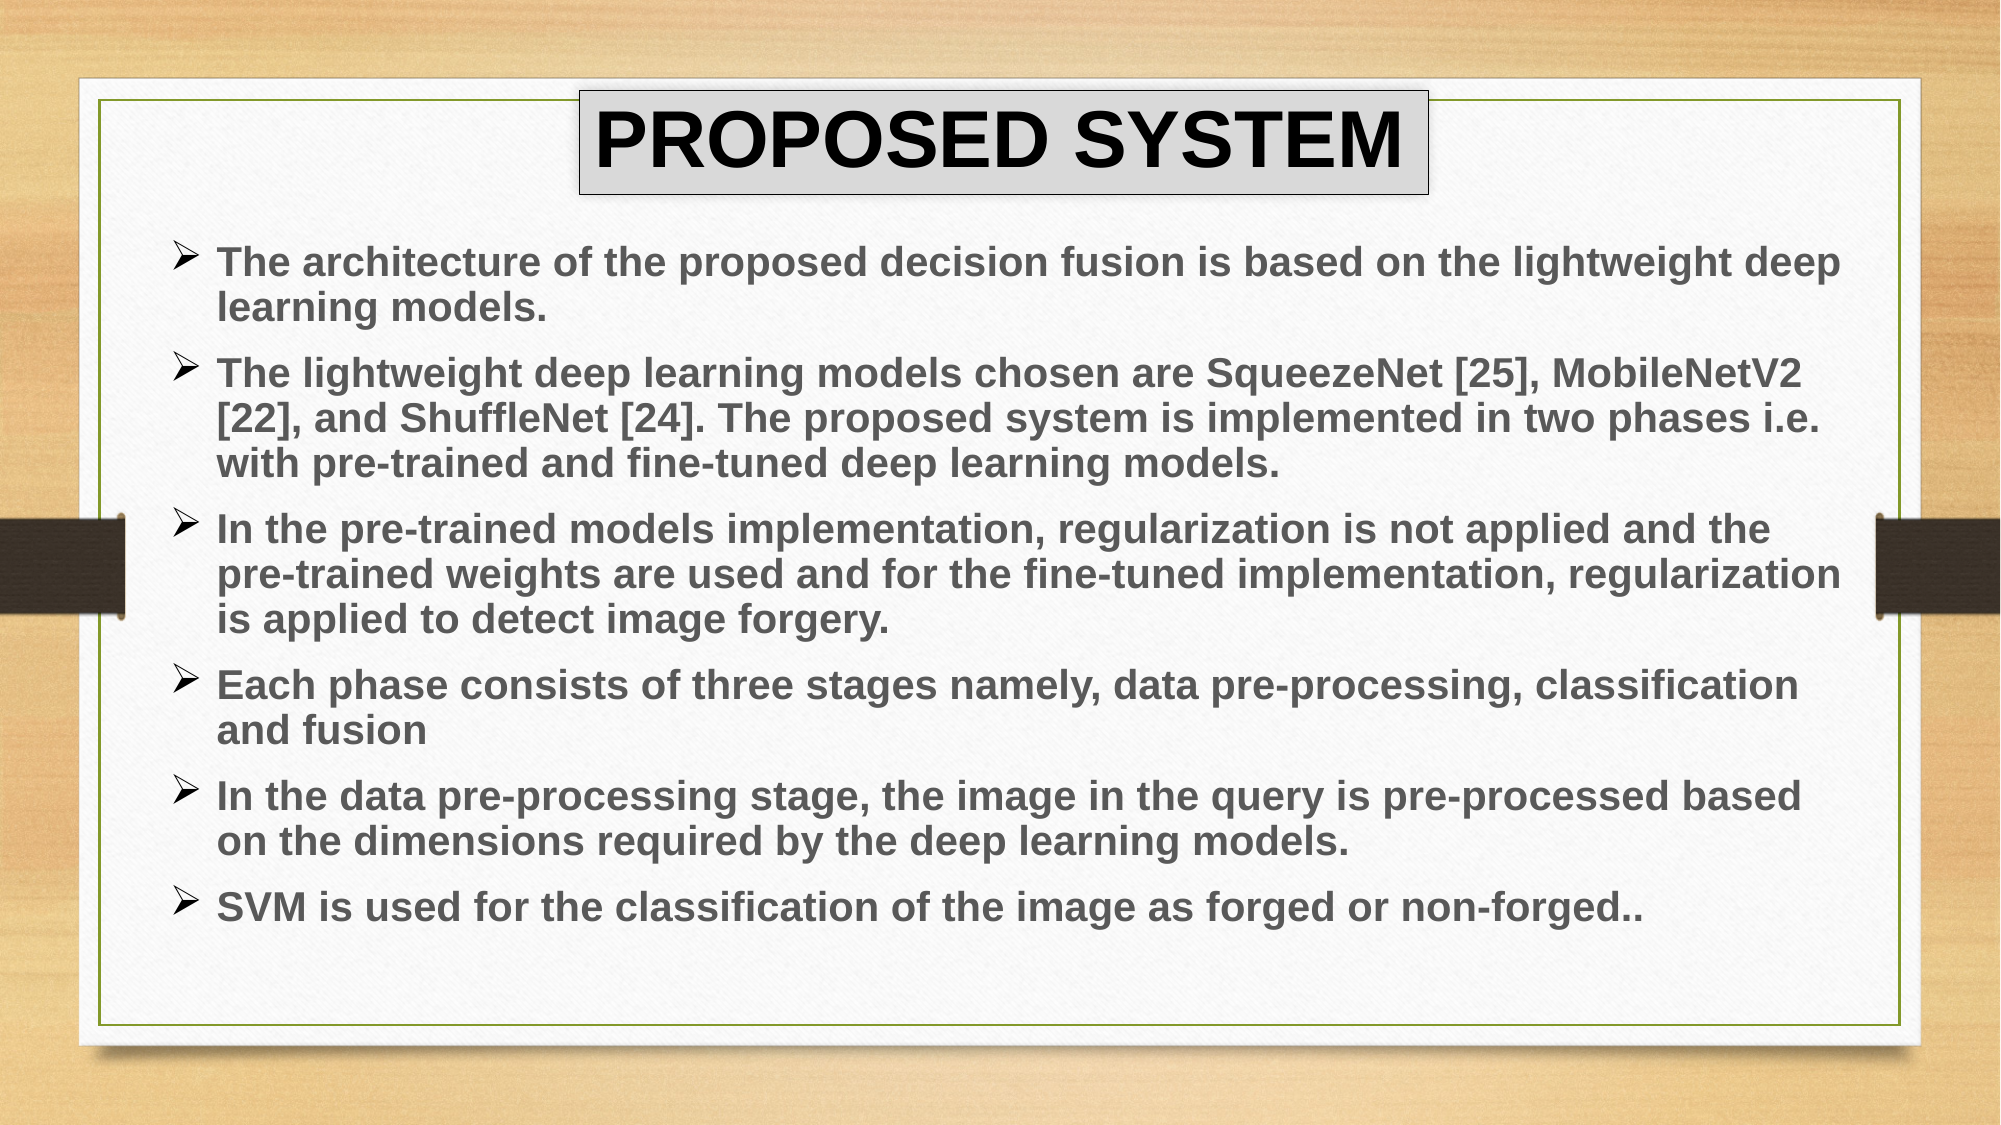

PROPOSED SYSTEM
The architecture of the proposed decision fusion is based on the lightweight deep learning models.
The lightweight deep learning models chosen are SqueezeNet [25], MobileNetV2 [22], and ShuffleNet [24]. The proposed system is implemented in two phases i.e. with pre-trained and fine-tuned deep learning models.
In the pre-trained models implementation, regularization is not applied and the pre-trained weights are used and for the fine-tuned implementation, regularization is applied to detect image forgery.
Each phase consists of three stages namely, data pre-processing, classification and fusion
In the data pre-processing stage, the image in the query is pre-processed based on the dimensions required by the deep learning models.
SVM is used for the classification of the image as forged or non-forged..